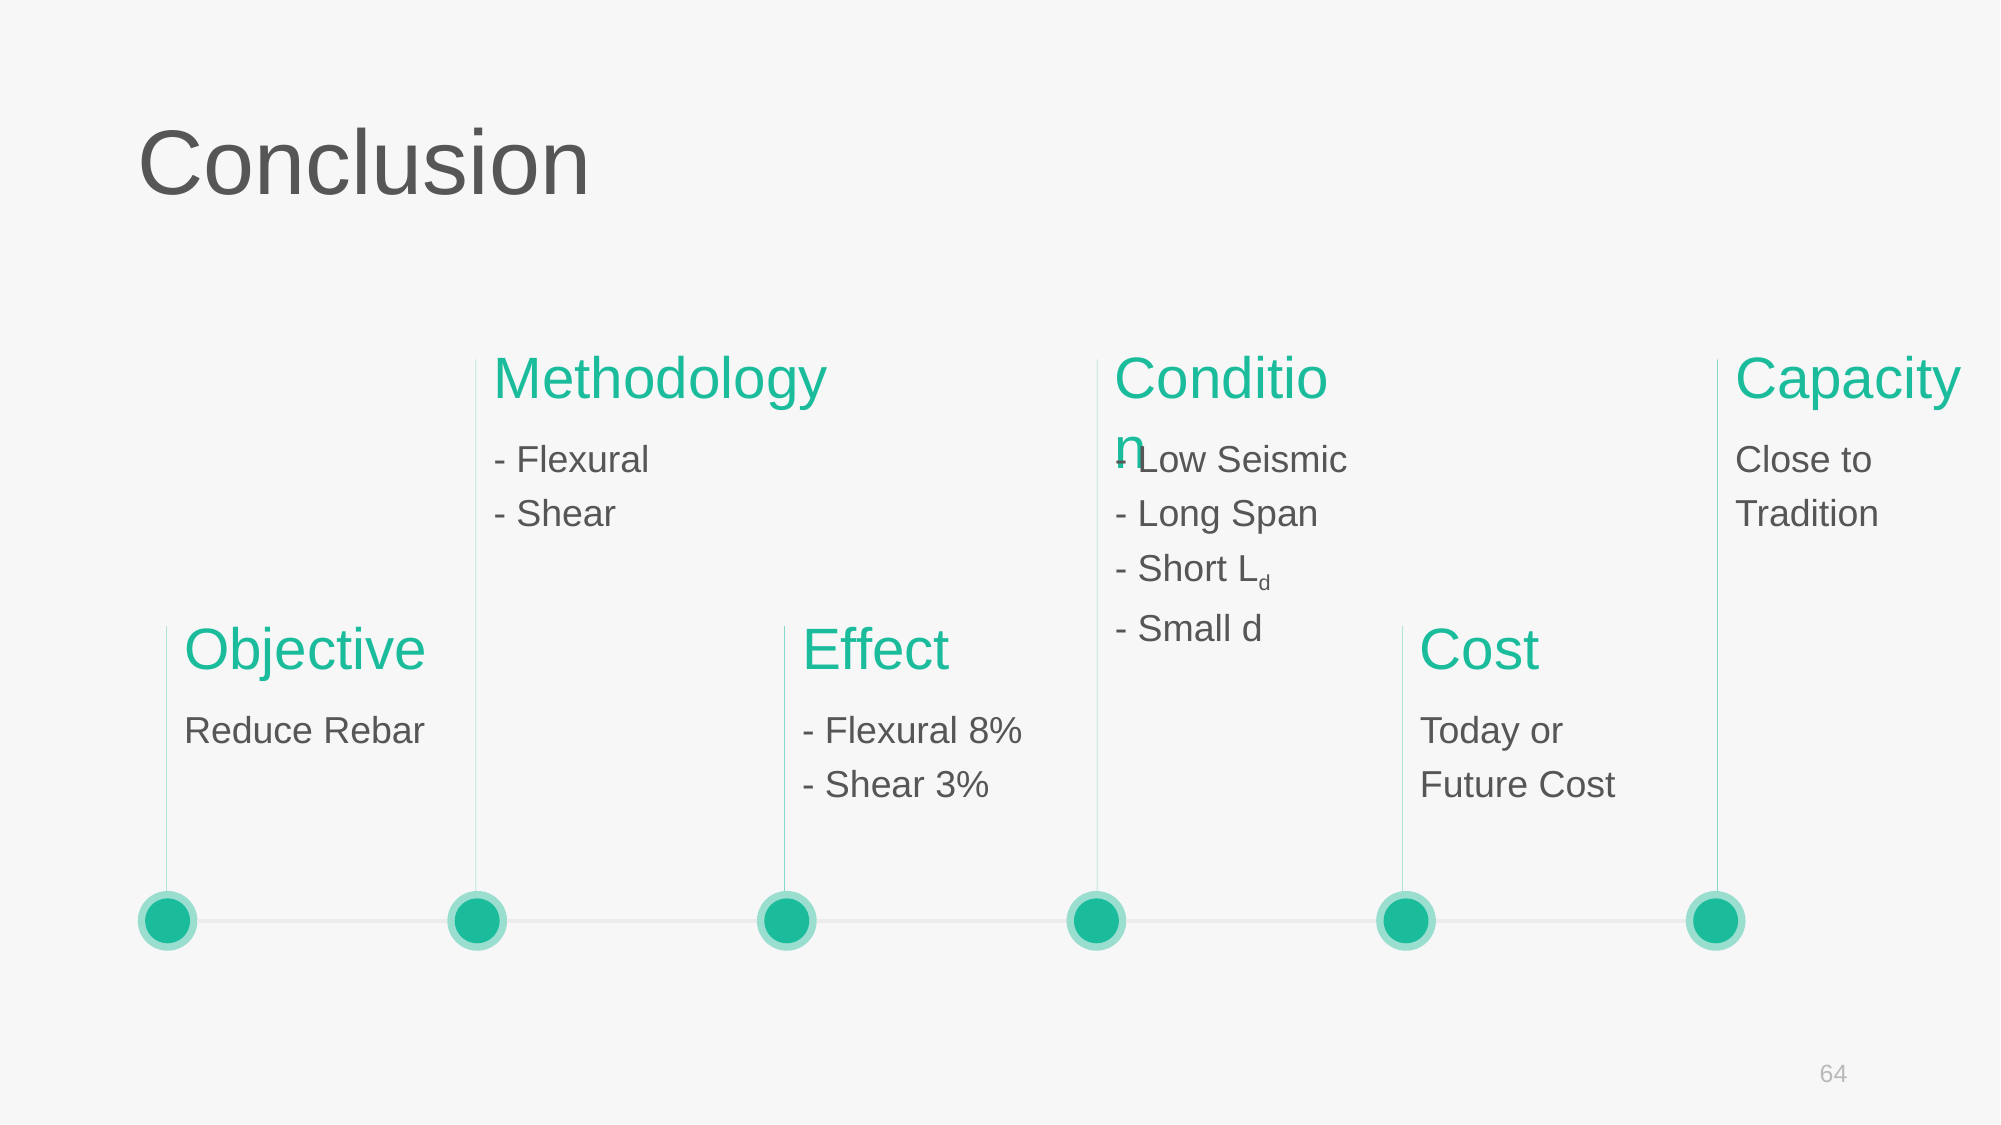

Conclusion
Methodology
Condition
Capacity
- Flexural
- Shear
- Low Seismic
- Long Span
- Short Ld
- Small d
Close to Tradition
Objective
Effect
Cost
Reduce Rebar
- Flexural 8%
- Shear 3%
Today or Future Cost

64